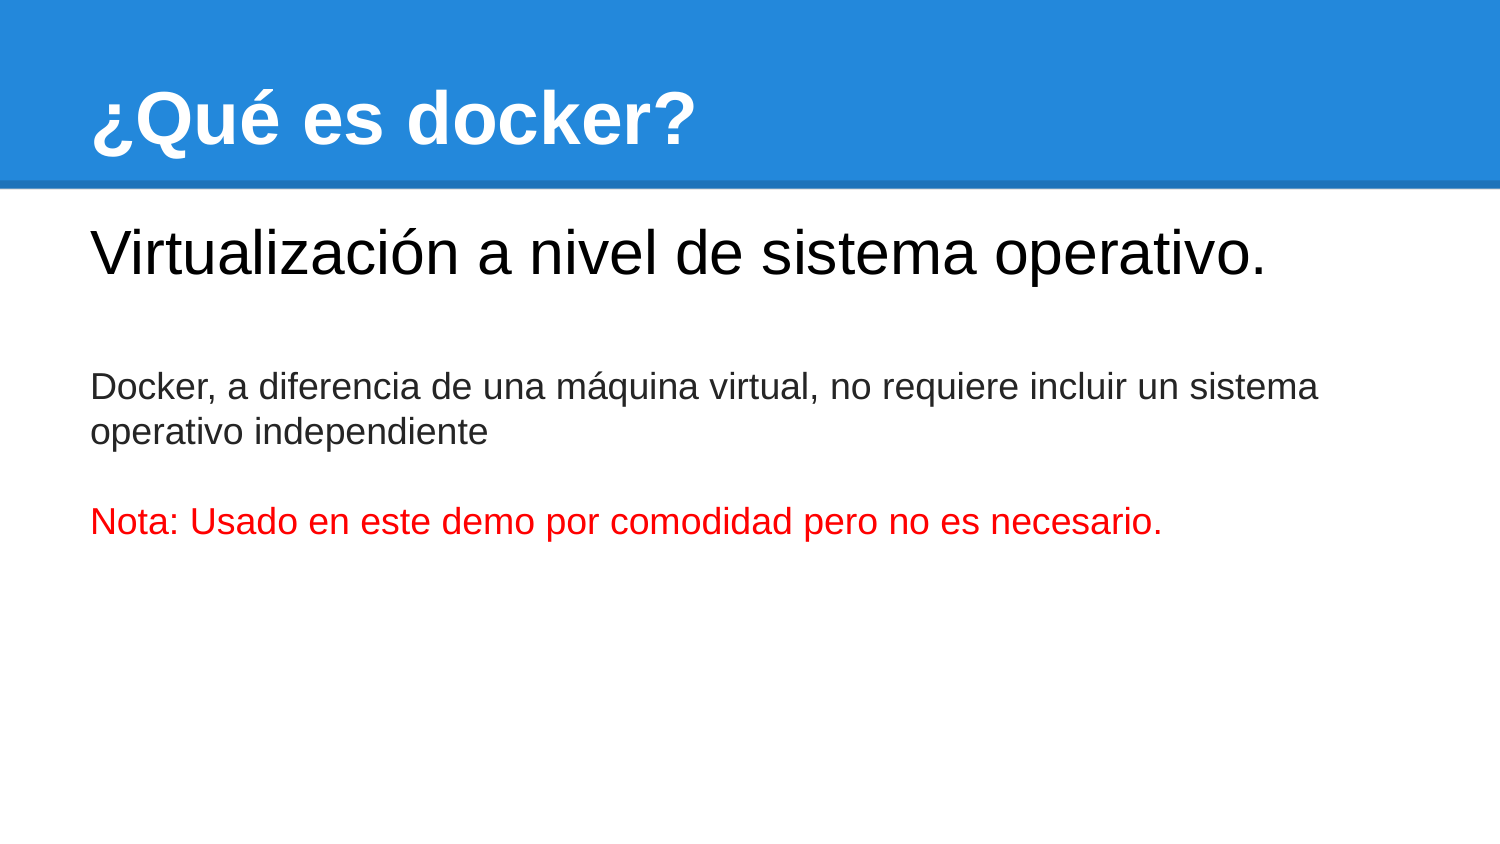

# ¿Qué es docker?
Virtualización a nivel de sistema operativo.

Docker, a diferencia de una máquina virtual, no requiere incluir un sistema operativo independiente

Nota: Usado en este demo por comodidad pero no es necesario.